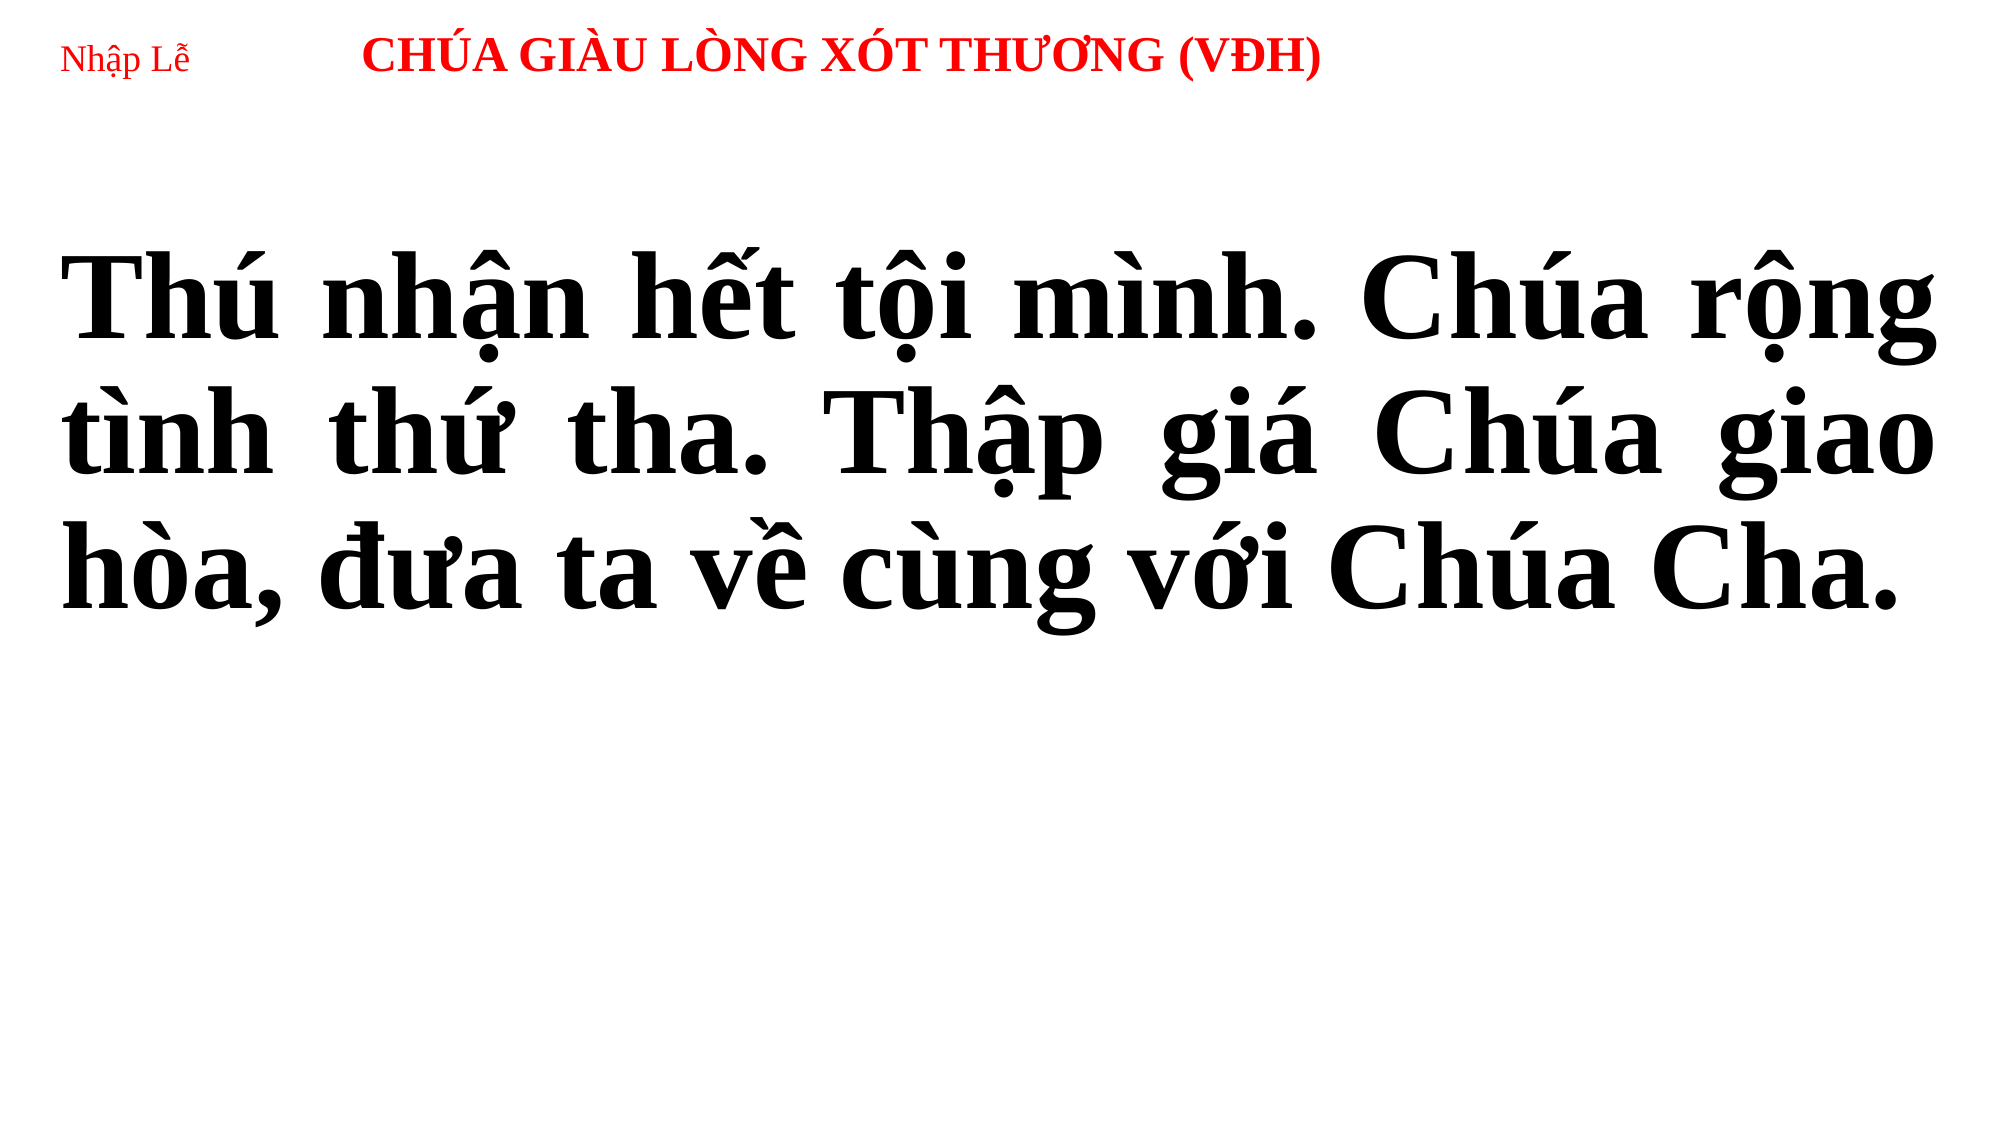

# Nhập Lễ                  CHÚA GIÀU LÒNG XÓT THƯƠNG (VĐH)
Thú nhận hết tội mình. Chúa rộng tình thứ tha. Thập giá Chúa giao hòa, đưa ta về cùng với Chúa Cha.